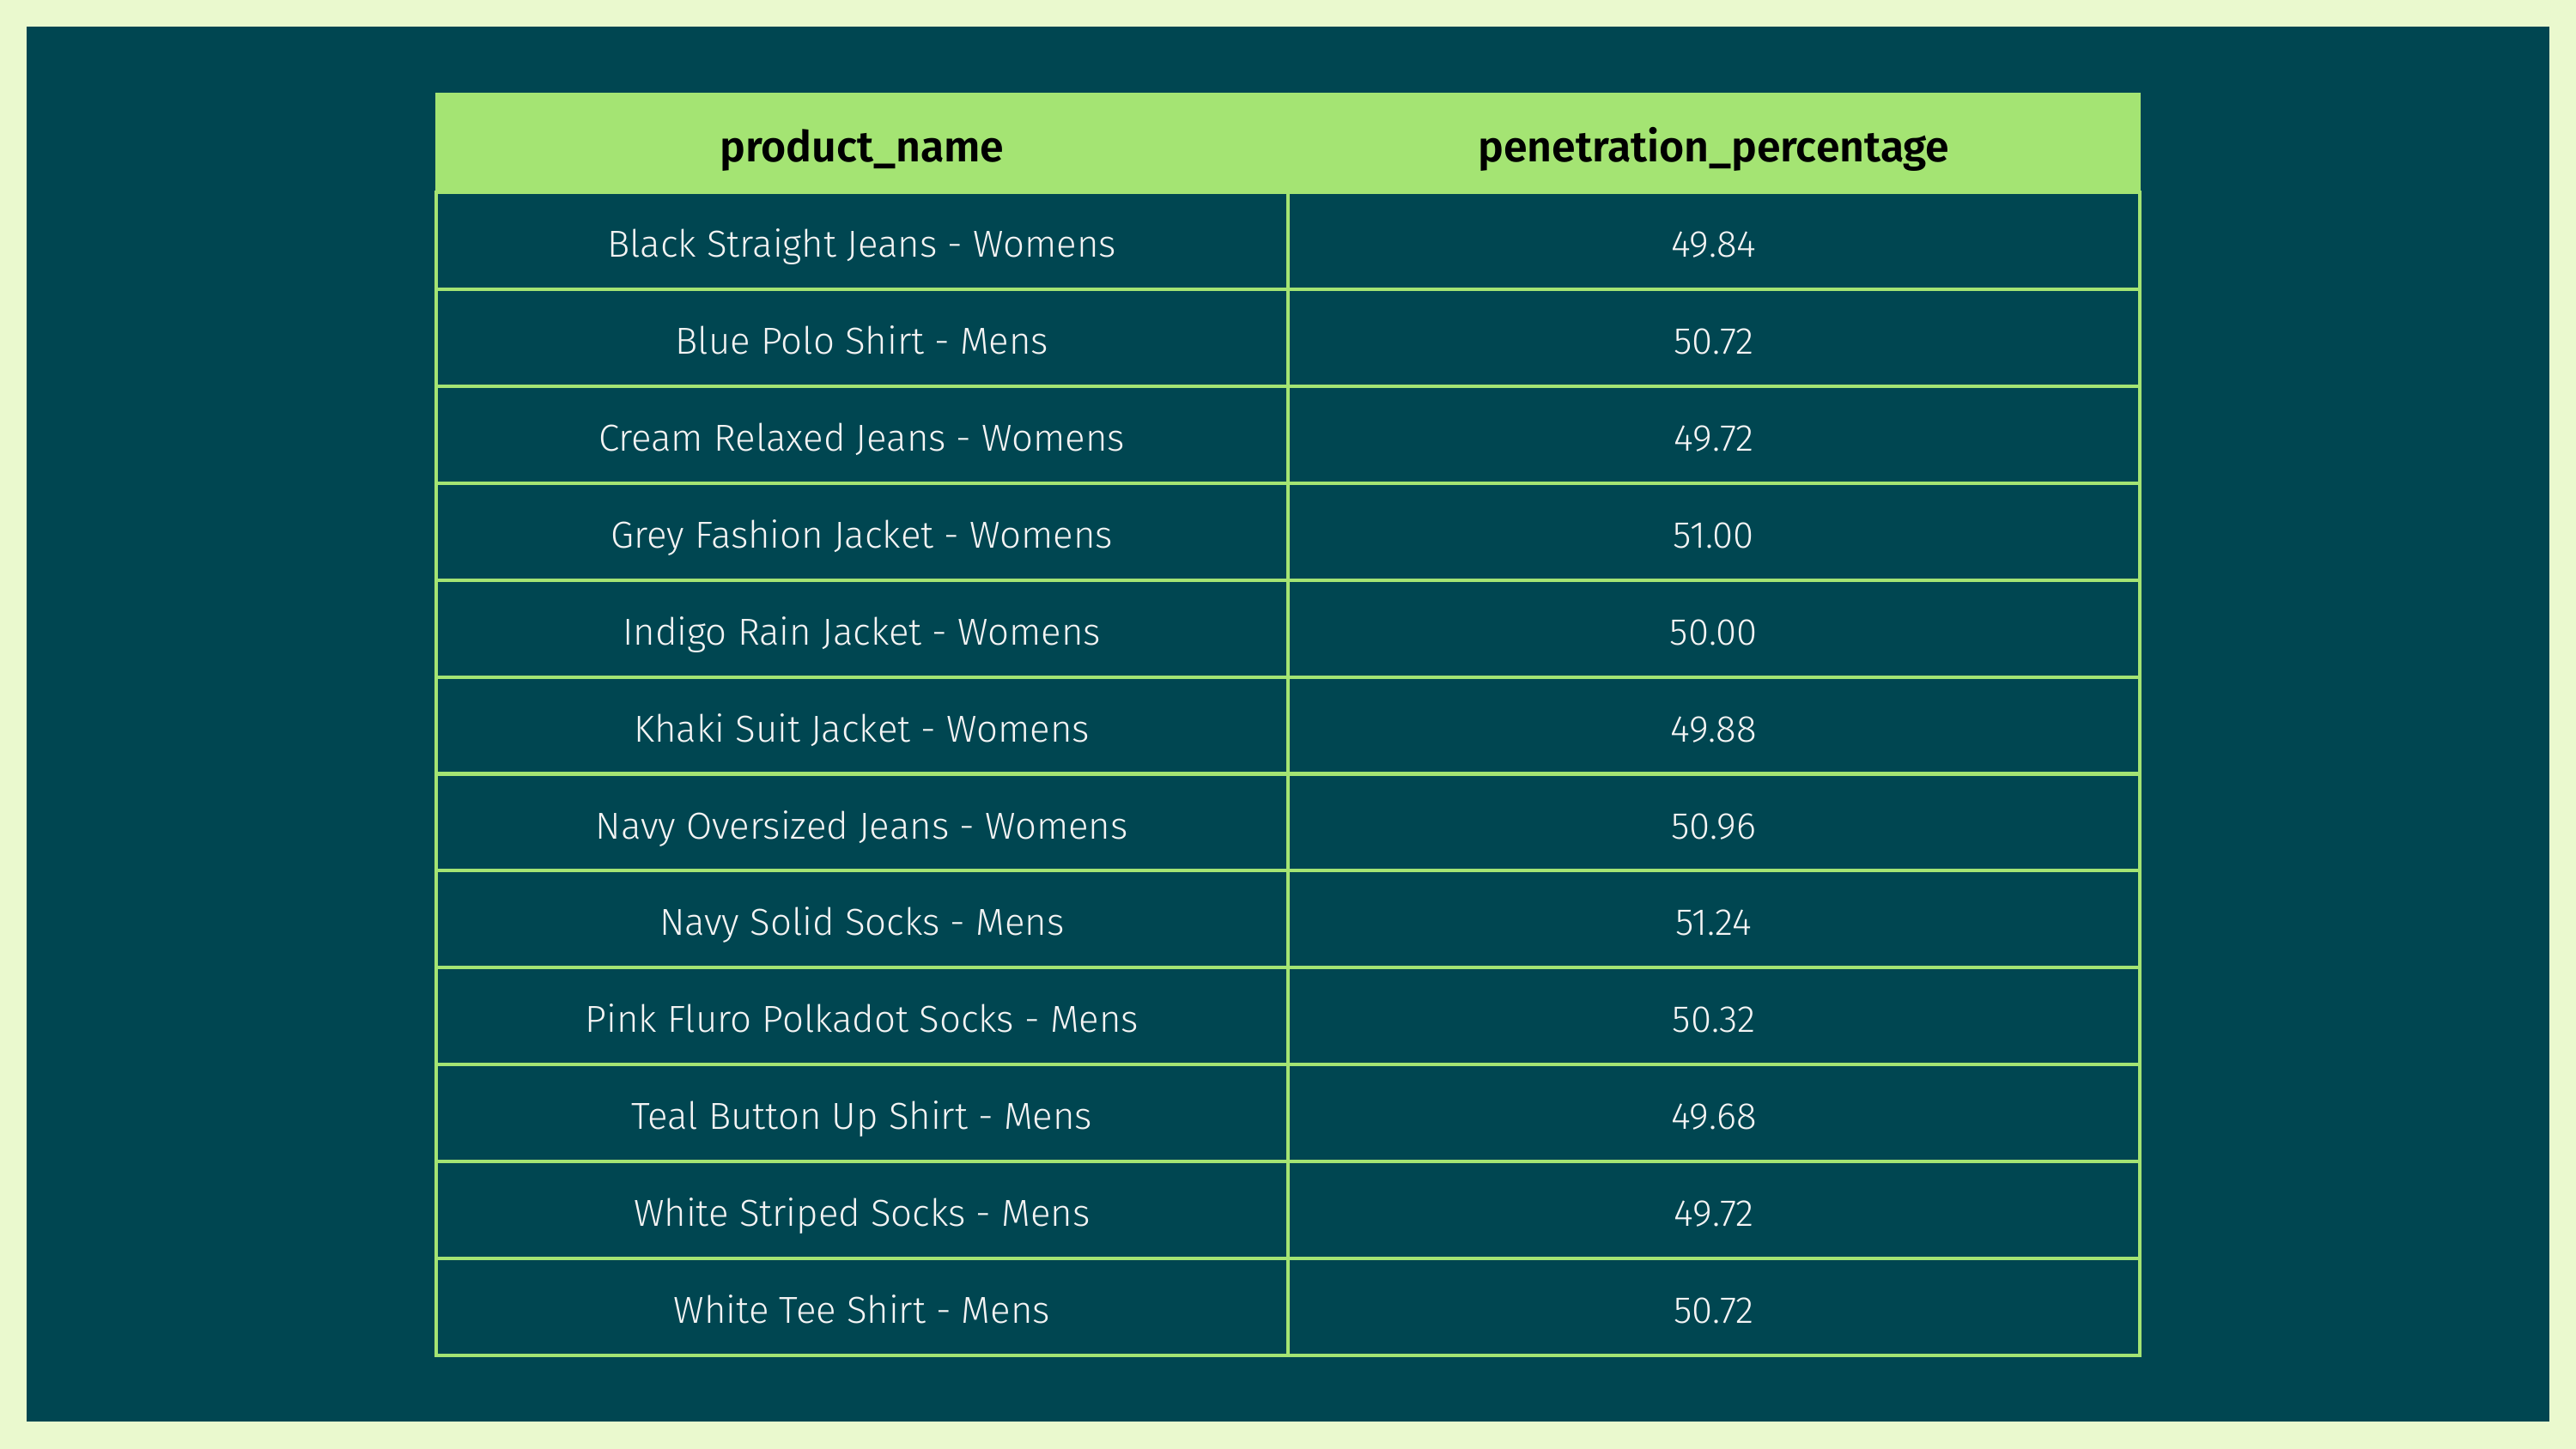

| product\_name | penetration\_percentage |
| --- | --- |
| Black Straight Jeans - Womens | 49.84 |
| Blue Polo Shirt - Mens | 50.72 |
| Cream Relaxed Jeans - Womens | 49.72 |
| Grey Fashion Jacket - Womens | 51.00 |
| Indigo Rain Jacket - Womens | 50.00 |
| Khaki Suit Jacket - Womens | 49.88 |
| Navy Oversized Jeans - Womens | 50.96 |
| Navy Solid Socks - Mens | 51.24 |
| Pink Fluro Polkadot Socks - Mens | 50.32 |
| Teal Button Up Shirt - Mens | 49.68 |
| White Striped Socks - Mens | 49.72 |
| White Tee Shirt - Mens | 50.72 |